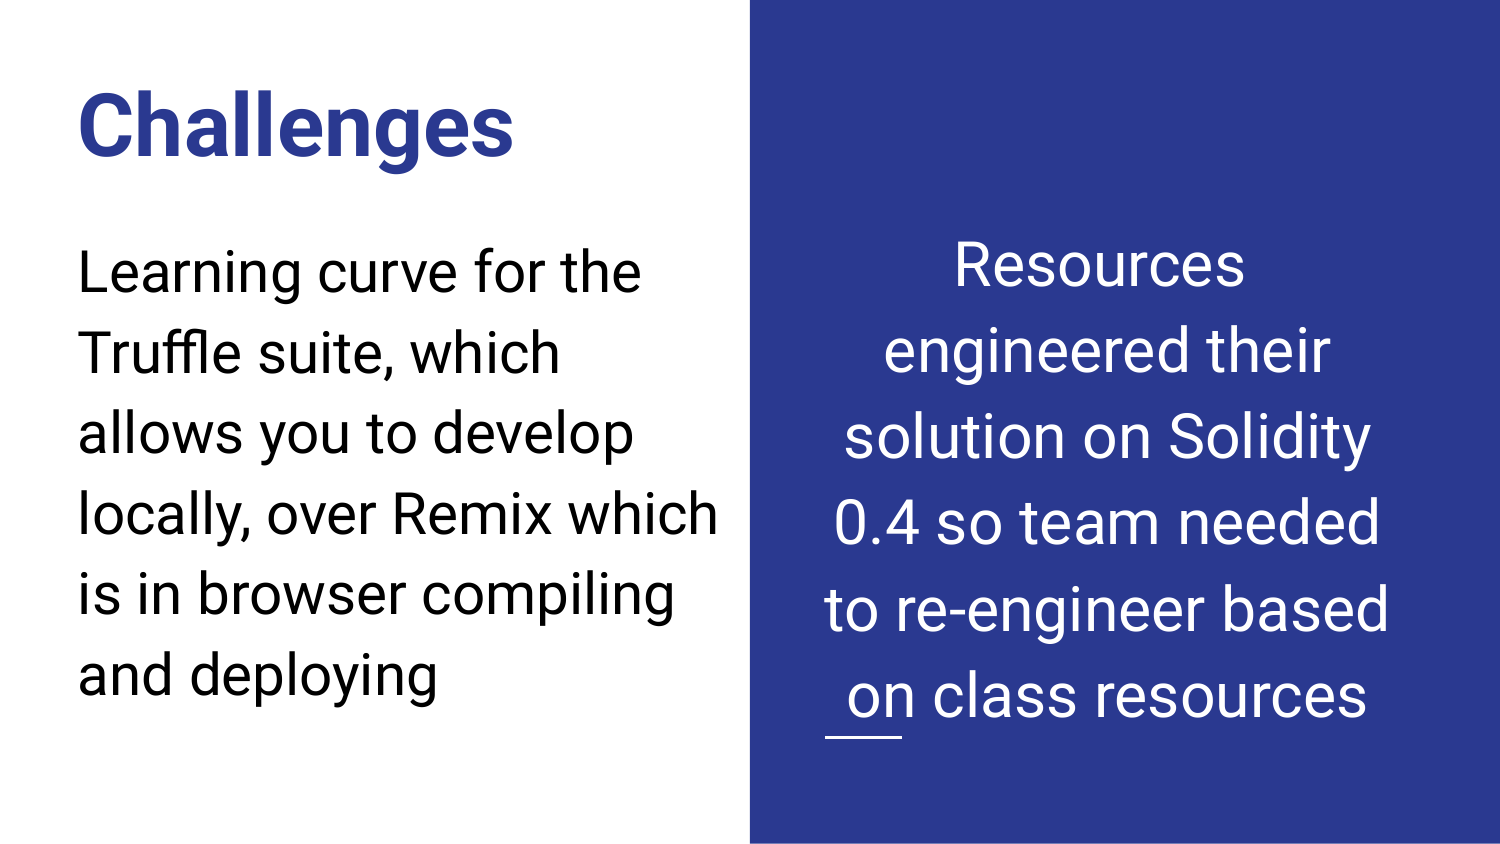

# Challenges
Resources  engineered their solution on Solidity 0.4 so team needed to re-engineer based on class resources
Learning curve for the Truffle suite, which allows you to develop locally, over Remix which is in browser compiling and deploying